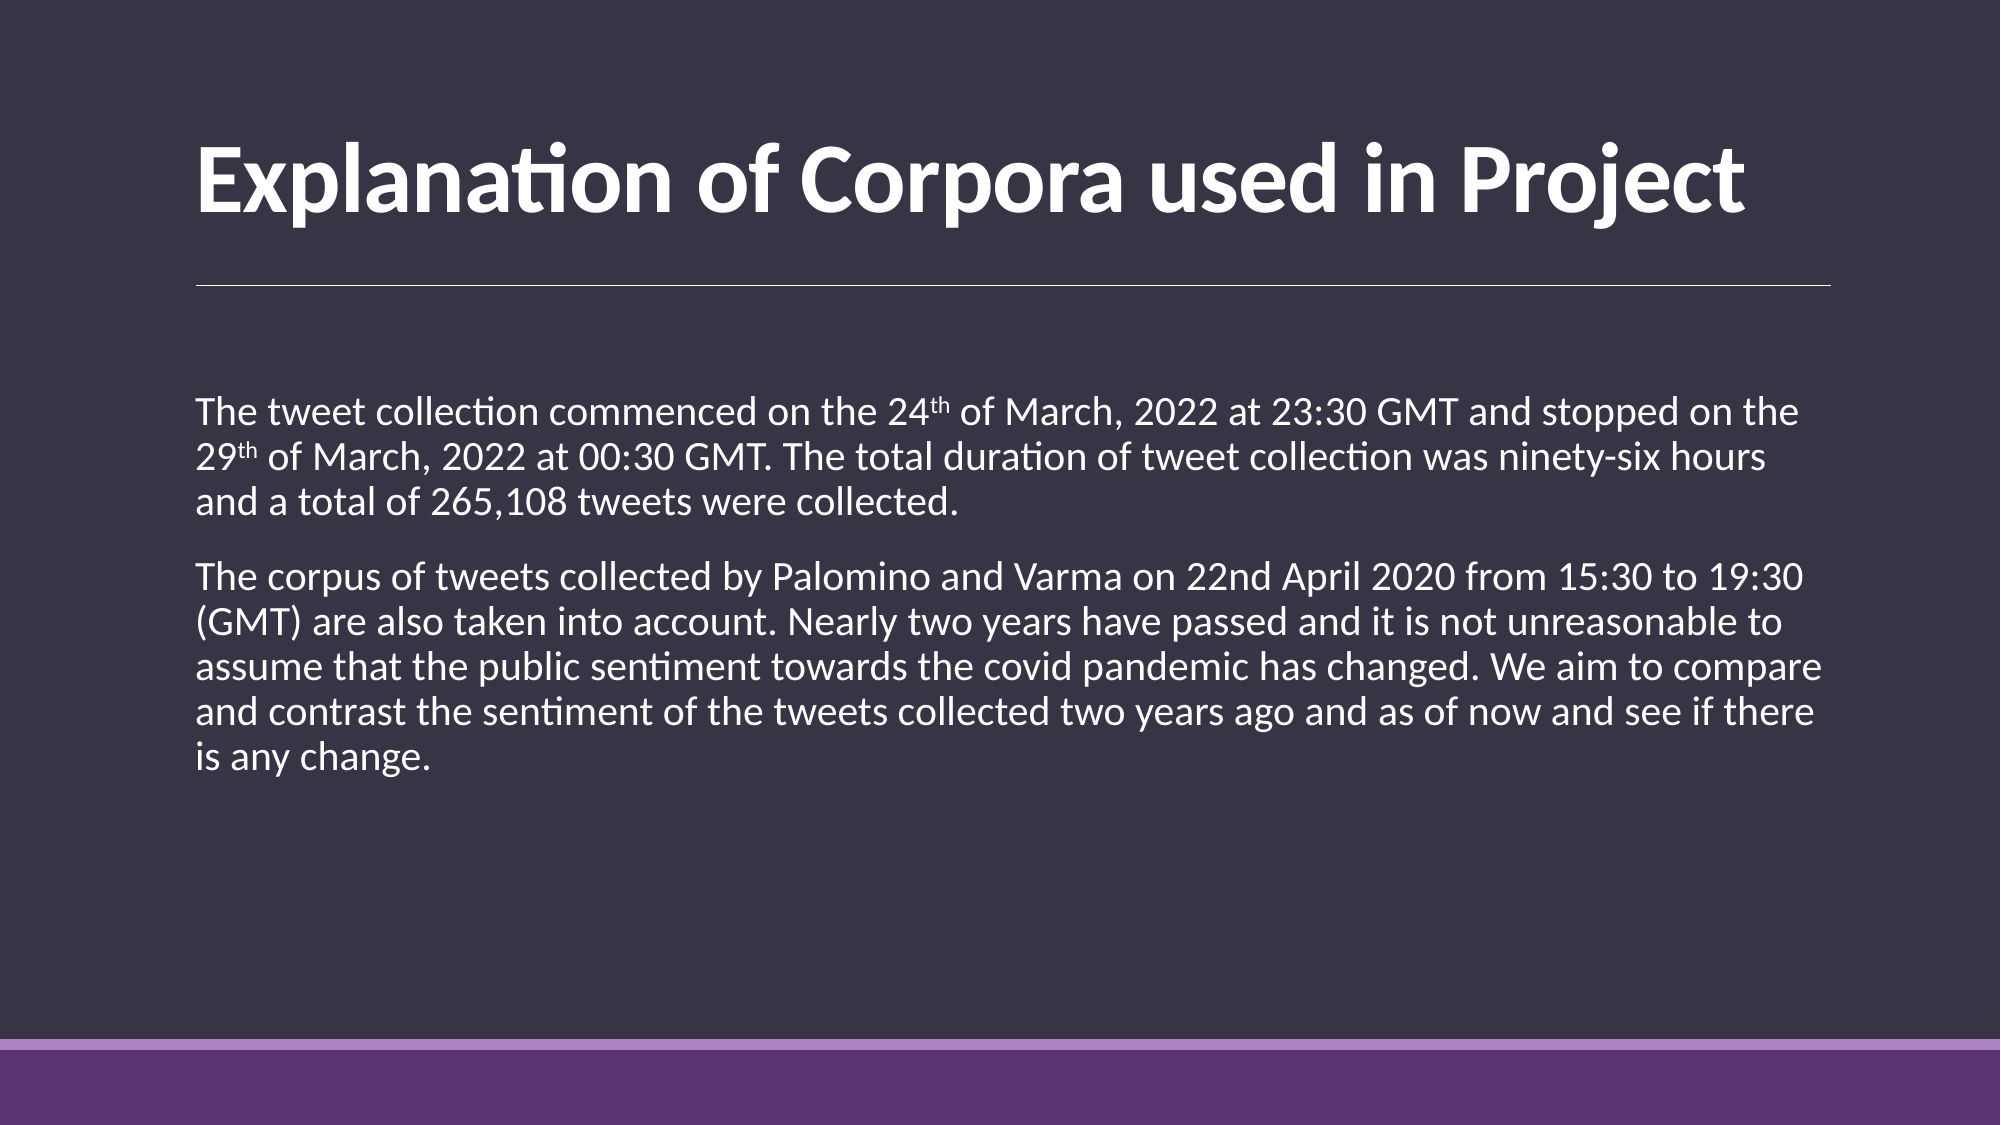

# Explanation of Corpora used in Project

The tweet collection commenced on the 24th of March, 2022 at 23:30 GMT and stopped on the 29th of March, 2022 at 00:30 GMT. The total duration of tweet collection was ninety-six hours and a total of 265,108 tweets were collected.
The corpus of tweets collected by Palomino and Varma on 22nd April 2020 from 15:30 to 19:30 (GMT) are also taken into account. Nearly two years have passed and it is not unreasonable to assume that the public sentiment towards the covid pandemic has changed. We aim to compare and contrast the sentiment of the tweets collected two years ago and as of now and see if there is any change.